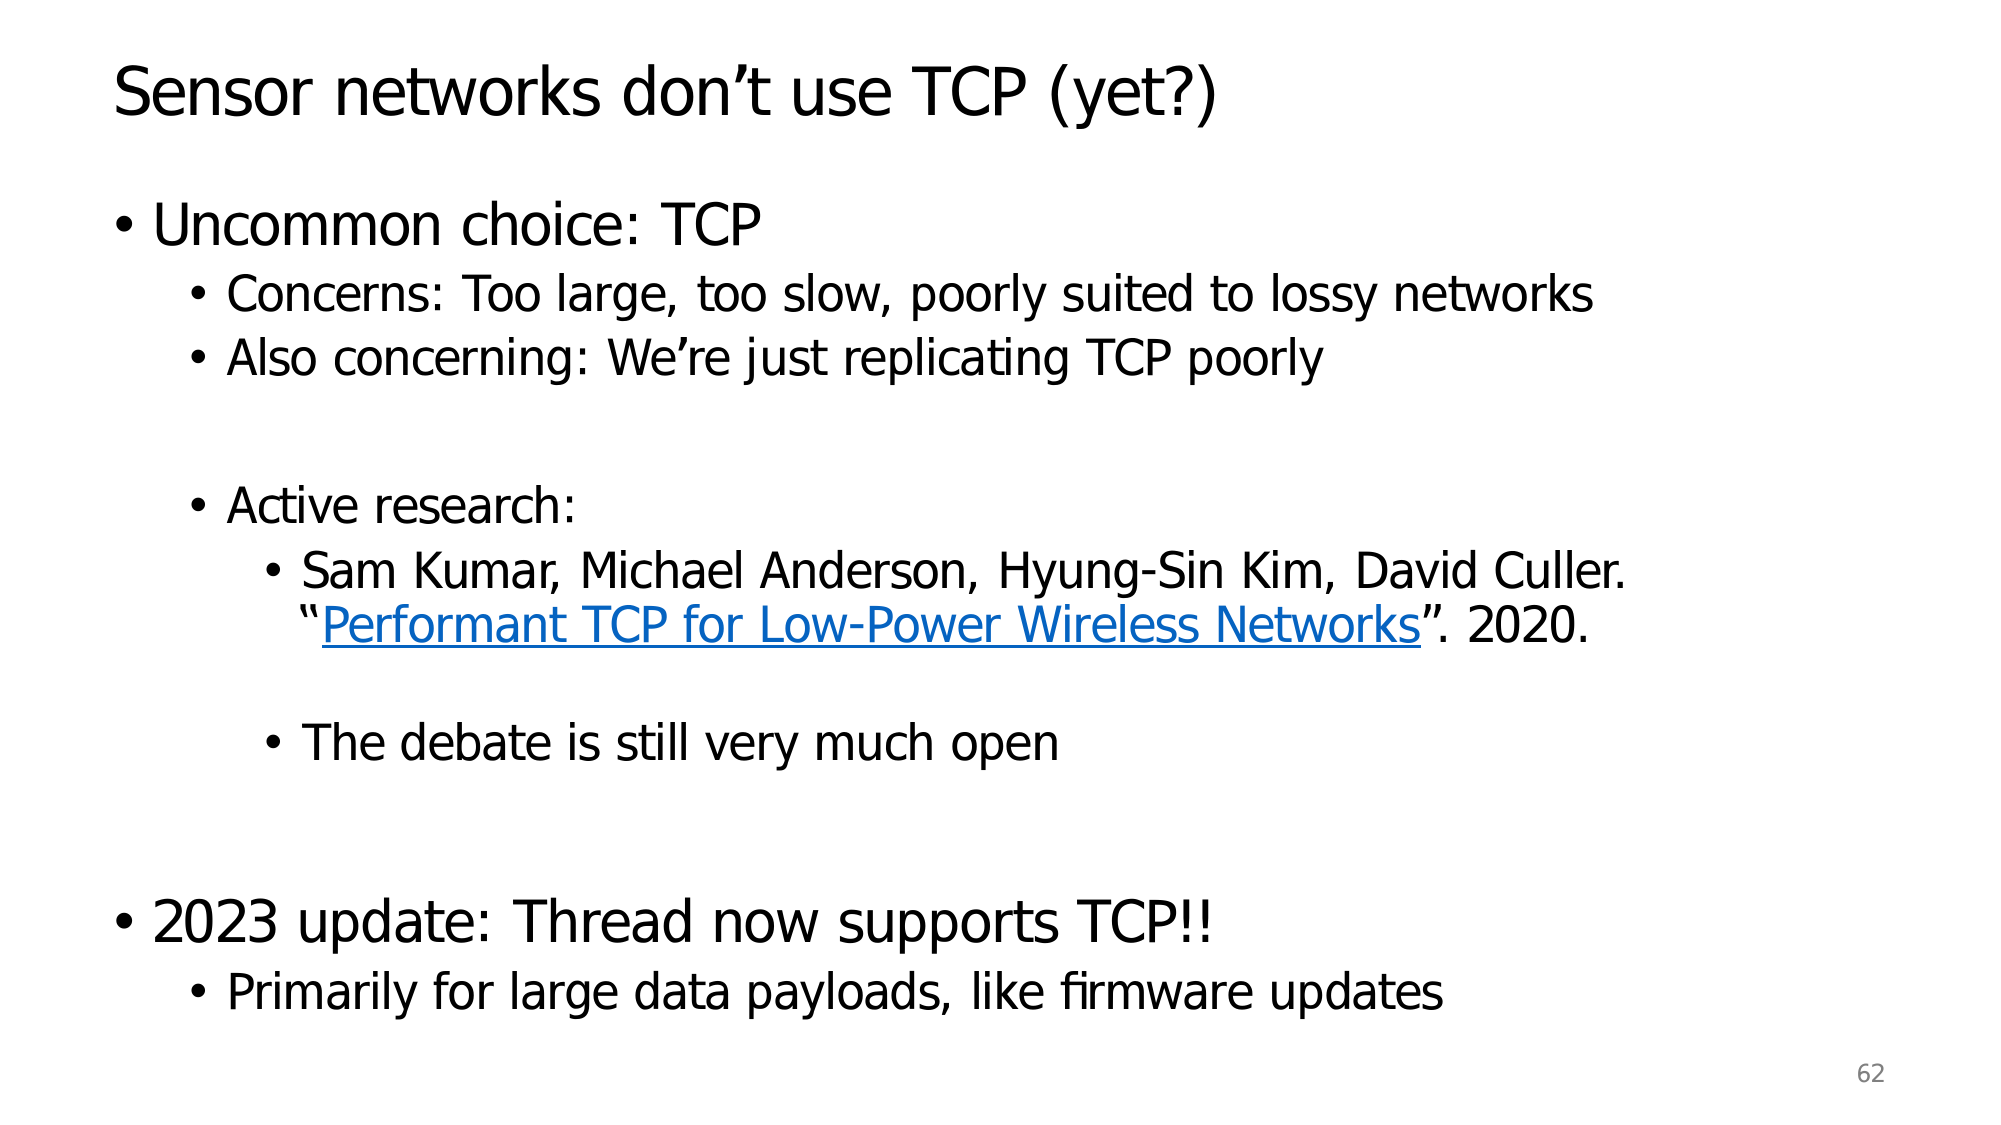

# Sensor networks don’t use TCP (yet?)
Uncommon choice: TCP
Concerns: Too large, too slow, poorly suited to lossy networks
Also concerning: We’re just replicating TCP poorly

Active research:
Sam Kumar, Michael Anderson, Hyung-Sin Kim, David Culler.
“Performant TCP for Low-Power Wireless Networks”. 2020.
The debate is still very much open

2023 update: Thread now supports TCP!!
Primarily for large data payloads, like firmware updates
62